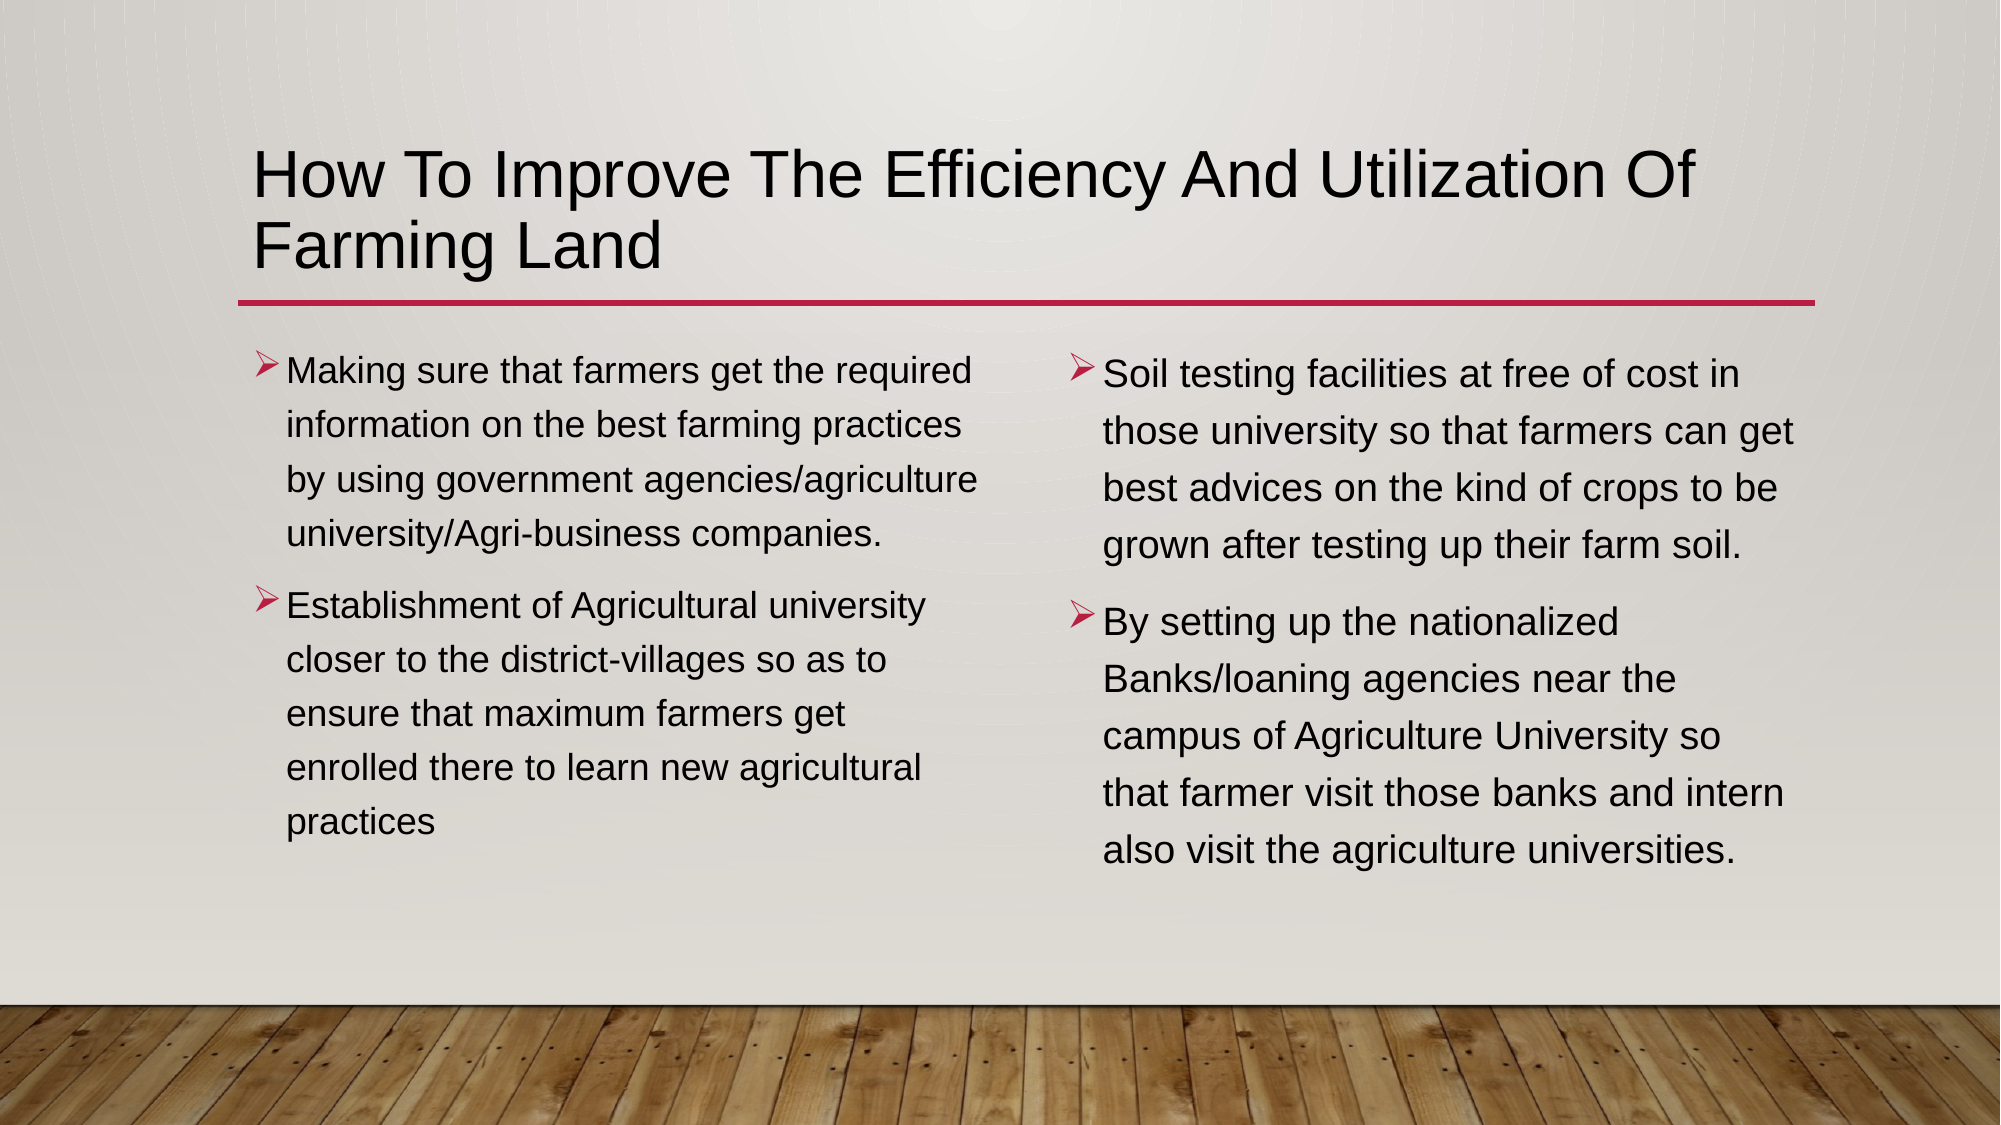

# How To Improve The Efficiency And Utilization Of Farming Land
Making sure that farmers get the required information on the best farming practices by using government agencies/agriculture university/Agri-business companies.
Establishment of Agricultural university closer to the district-villages so as to ensure that maximum farmers get enrolled there to learn new agricultural practices
Soil testing facilities at free of cost in those university so that farmers can get best advices on the kind of crops to be grown after testing up their farm soil.
By setting up the nationalized Banks/loaning agencies near the campus of Agriculture University so that farmer visit those banks and intern also visit the agriculture universities.